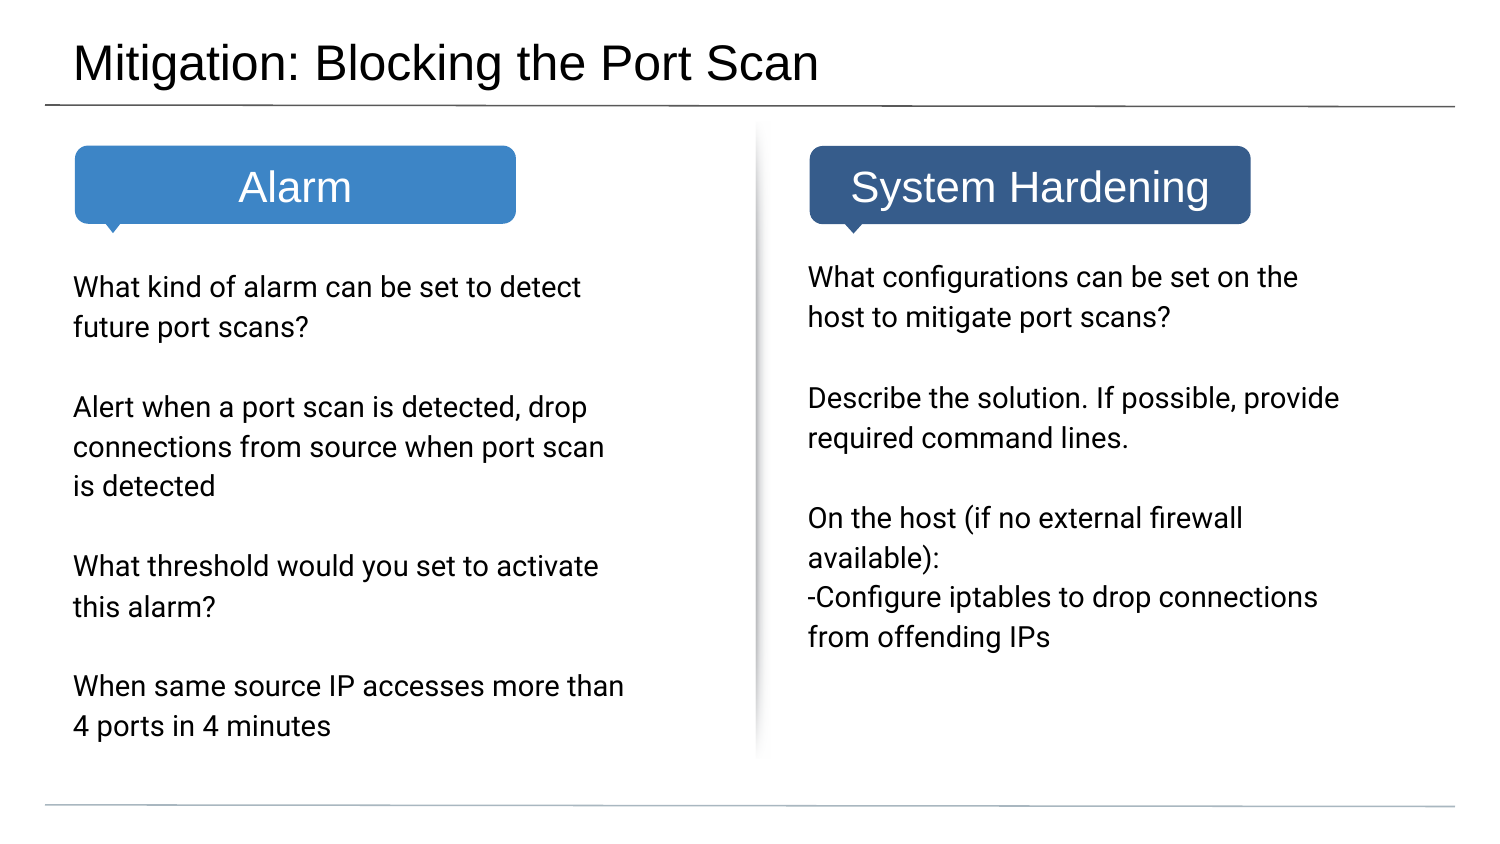

# Mitigation: Blocking the Port Scan
What configurations can be set on the host to mitigate port scans?

Describe the solution. If possible, provide required command lines.

On the host (if no external firewall available):
-Configure iptables to drop connections from offending IPs

What kind of alarm can be set to detect future port scans?

Alert when a port scan is detected, drop connections from source when port scan is detected

What threshold would you set to activate this alarm?

When same source IP accesses more than 4 ports in 4 minutes